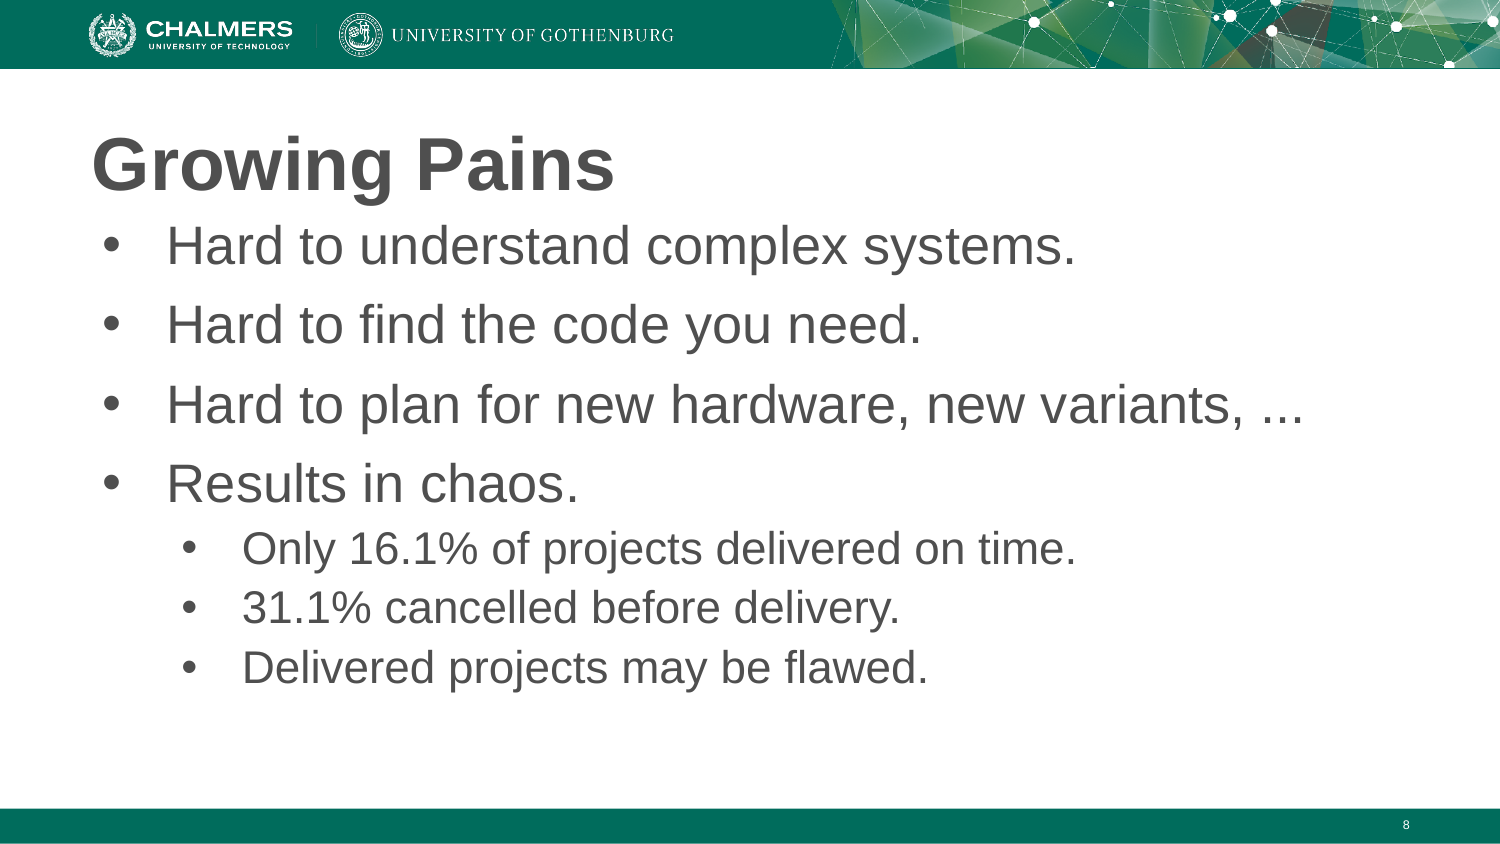

# Growing Pains
Hard to understand complex systems.
Hard to find the code you need.
Hard to plan for new hardware, new variants, ...
Results in chaos.
Only 16.1% of projects delivered on time.
31.1% cancelled before delivery.
Delivered projects may be flawed.
8